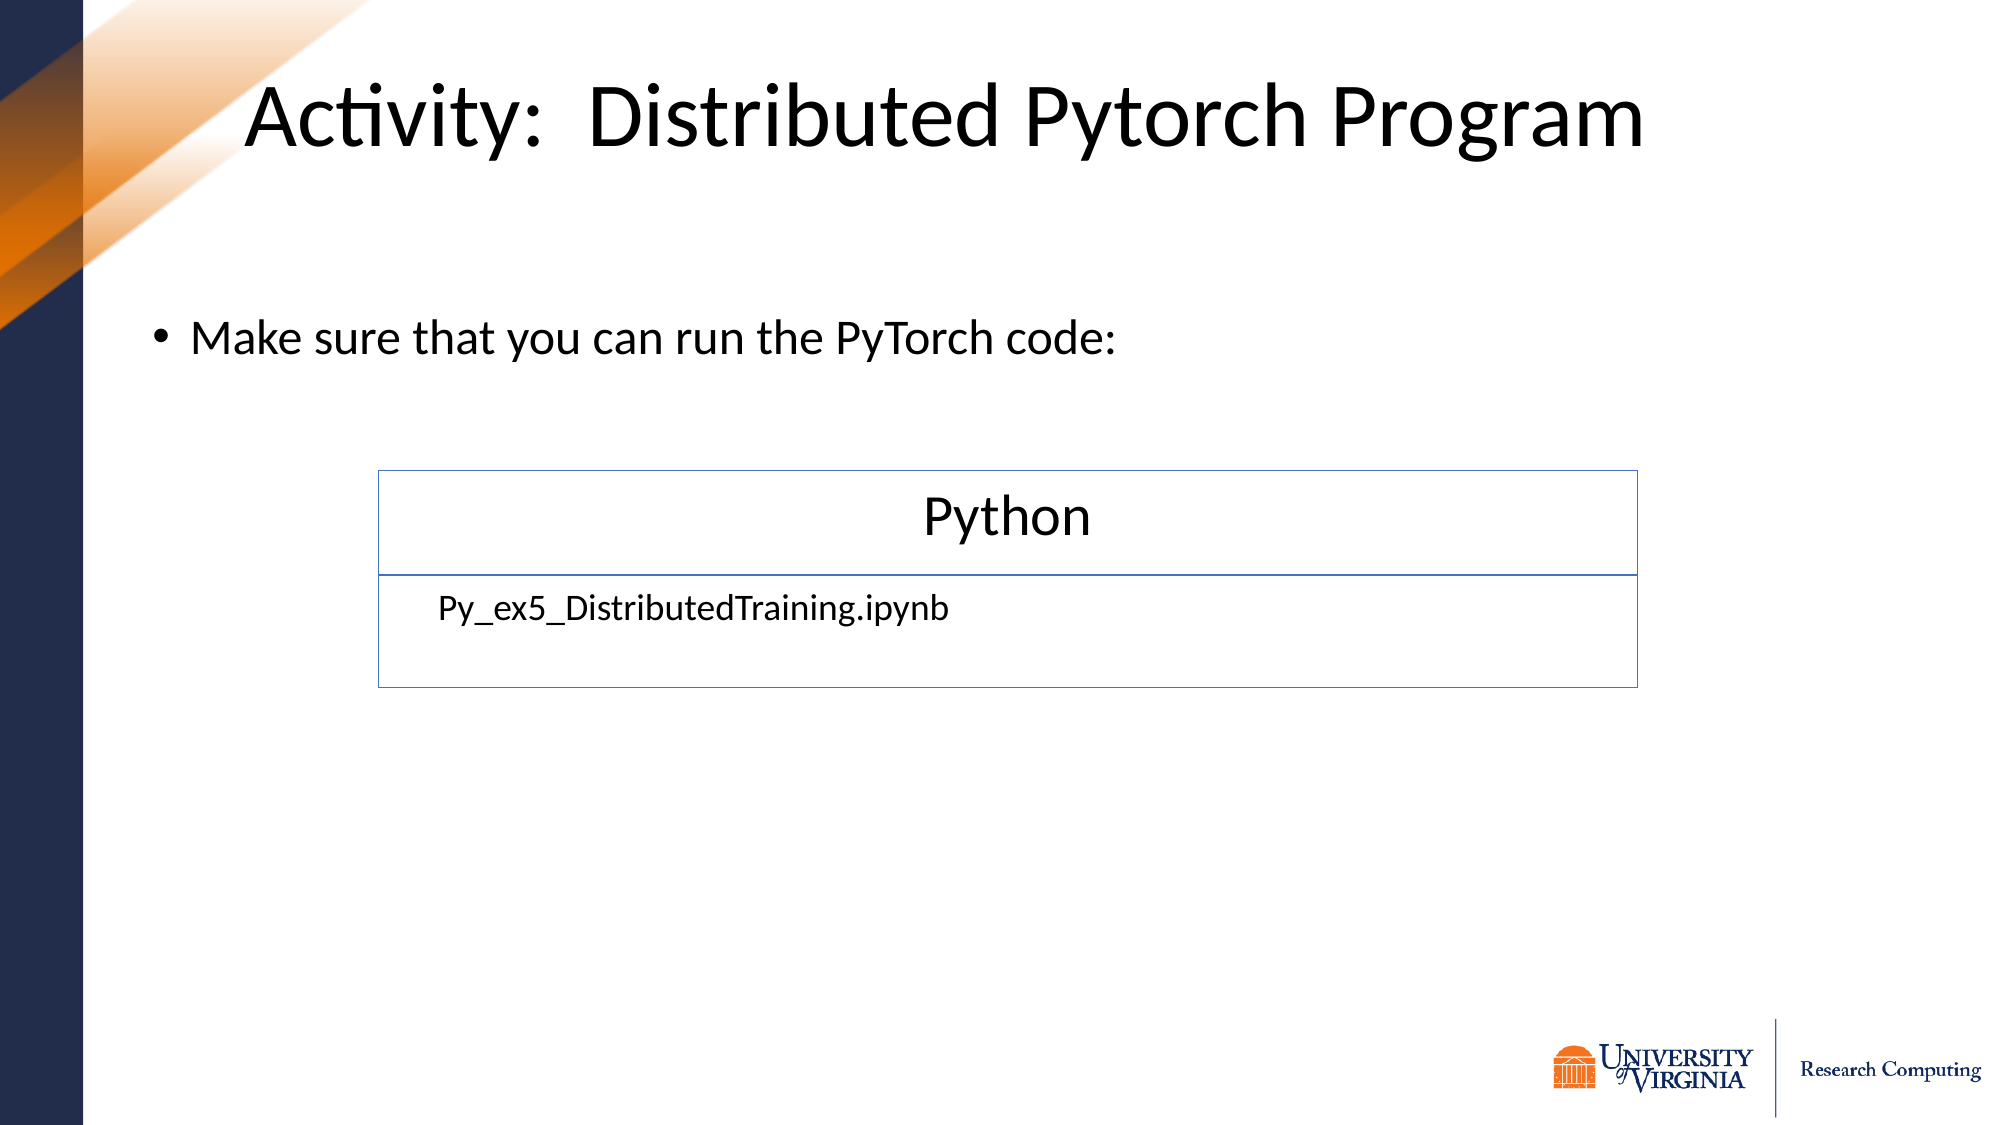

# Activity:  Distributed Pytorch Program
Make sure that you can run the PyTorch code:
Python
Py_ex5_DistributedTraining.ipynb